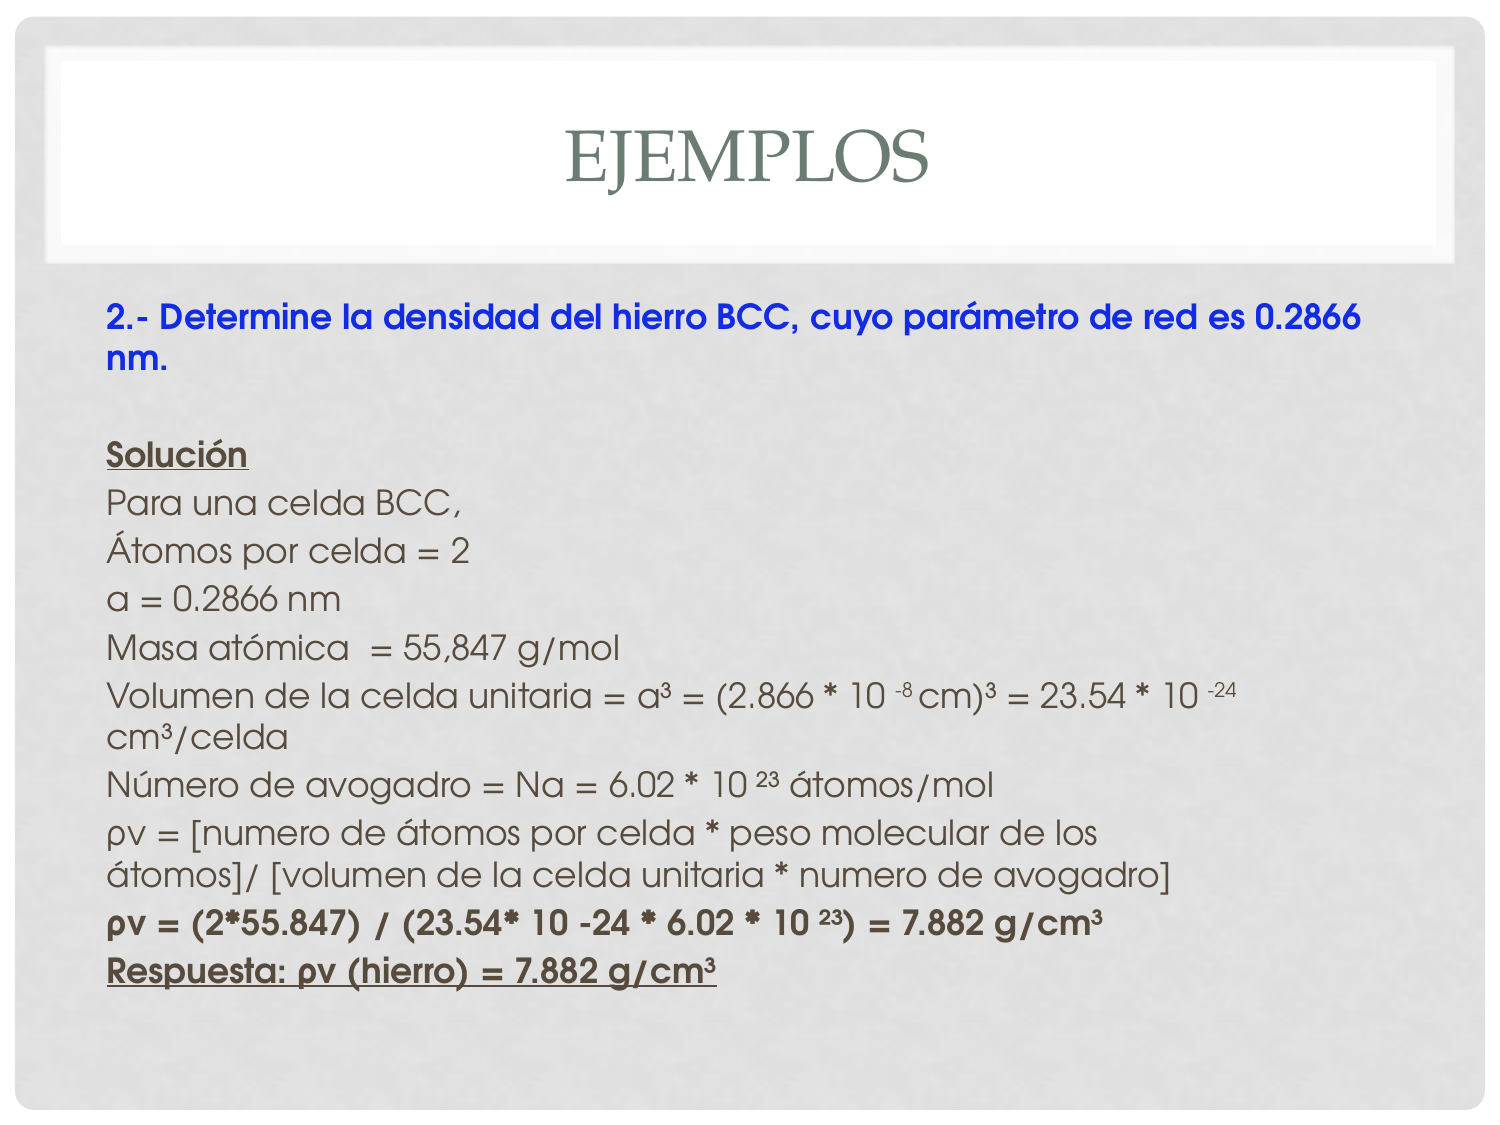

# Ejemplos
2.- Determine la densidad del hierro BCC, cuyo parámetro de red es 0.2866 nm.

Solución
Para una celda BCC,
Átomos por celda = 2
a = 0.2866 nm
Masa atómica  = 55,847 g/mol
Volumen de la celda unitaria = a³ = (2.866 * 10 -8 cm)³ = 23.54 * 10 -24 cm³/celda
Número de avogadro = Na = 6.02 * 10 ²³ átomos/mol
ρv = [numero de átomos por celda * peso molecular de los átomos]/ [volumen de la celda unitaria * numero de avogadro]
ρv = (2*55.847) / (23.54* 10 -24 * 6.02 * 10 ²³) = 7.882 g/cm³
Respuesta: ρv (hierro) = 7.882 g/cm³